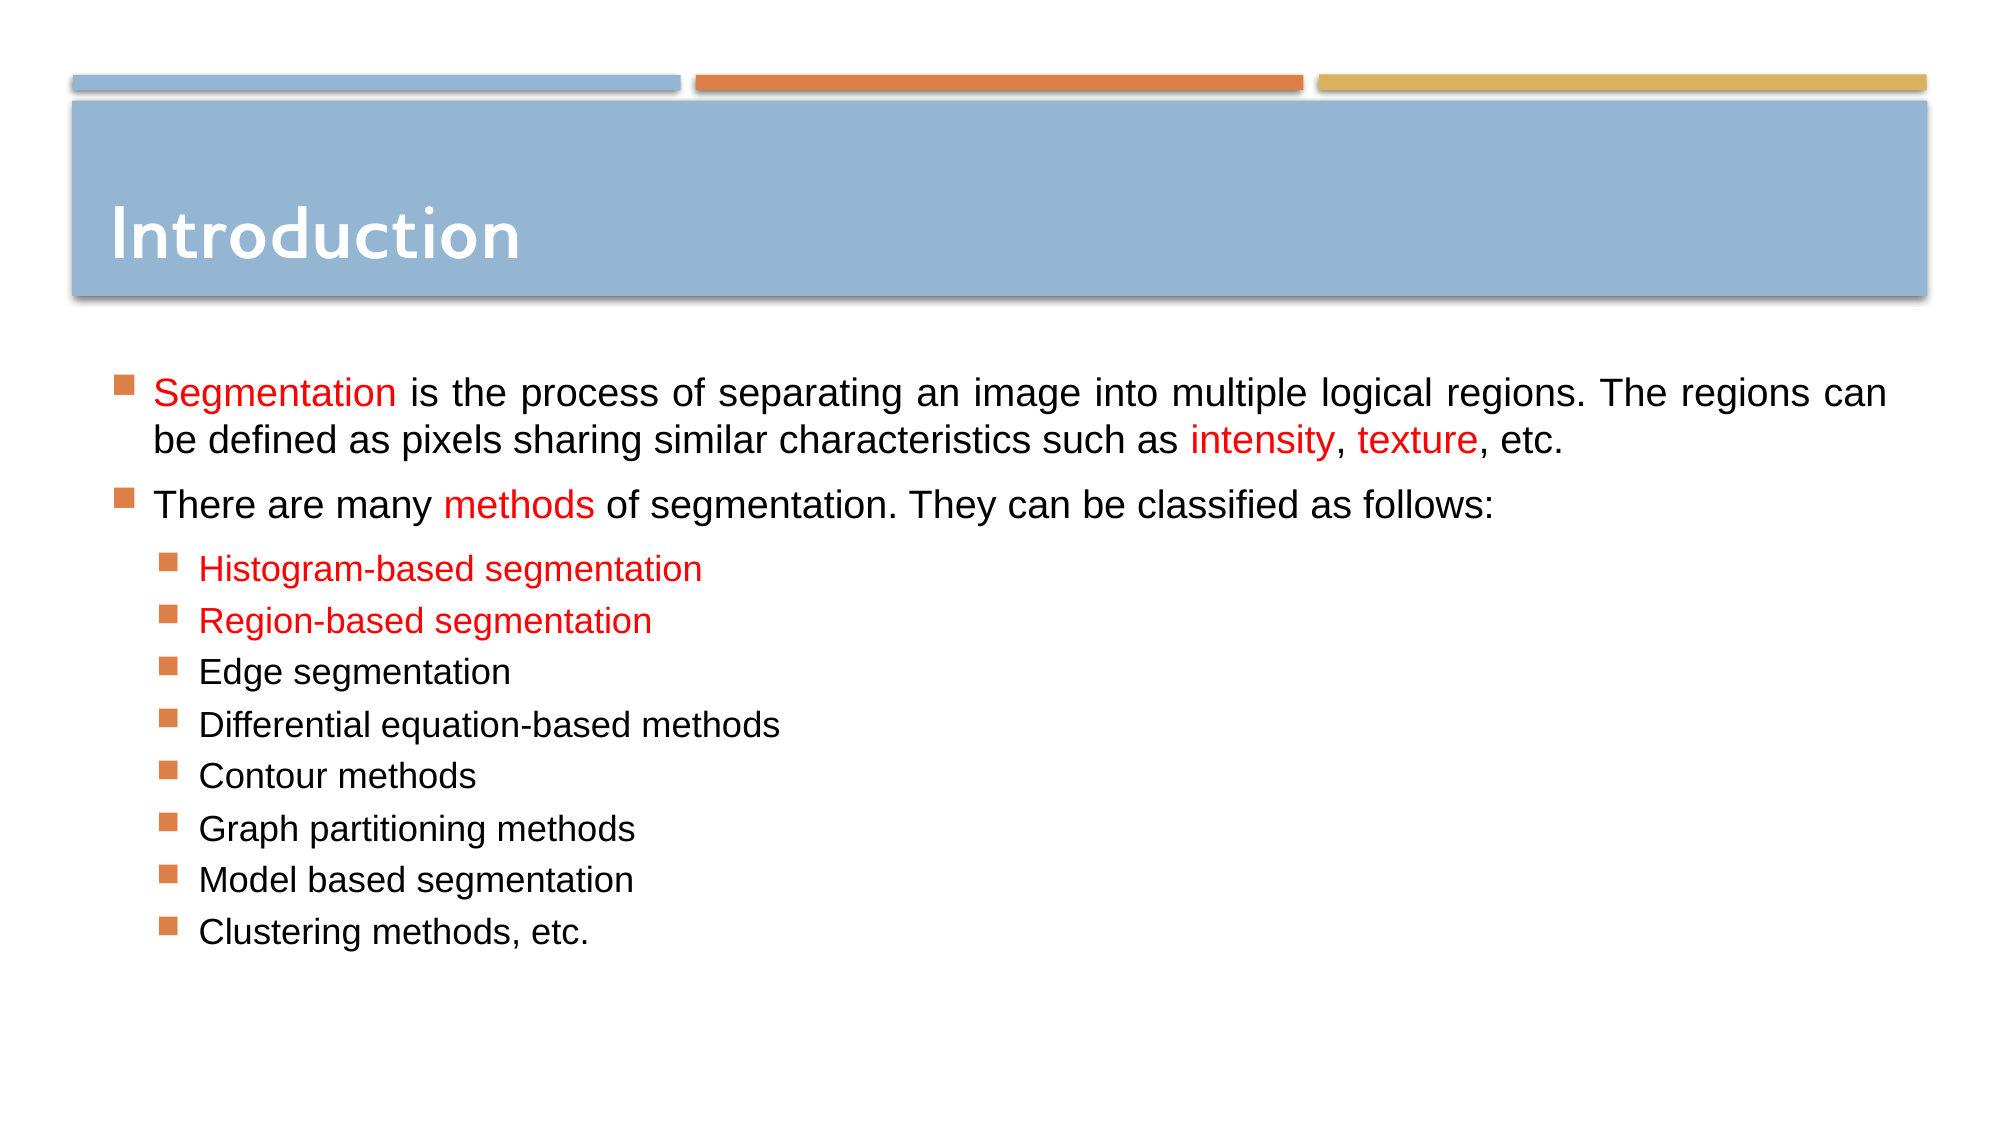

# Introduction
Segmentation is the process of separating an image into multiple logical regions. The regions can be defined as pixels sharing similar characteristics such as intensity, texture, etc.
There are many methods of segmentation. They can be classified as follows:
Histogram-based segmentation
Region-based segmentation
Edge segmentation
Differential equation-based methods
Contour methods
Graph partitioning methods
Model based segmentation
Clustering methods, etc.